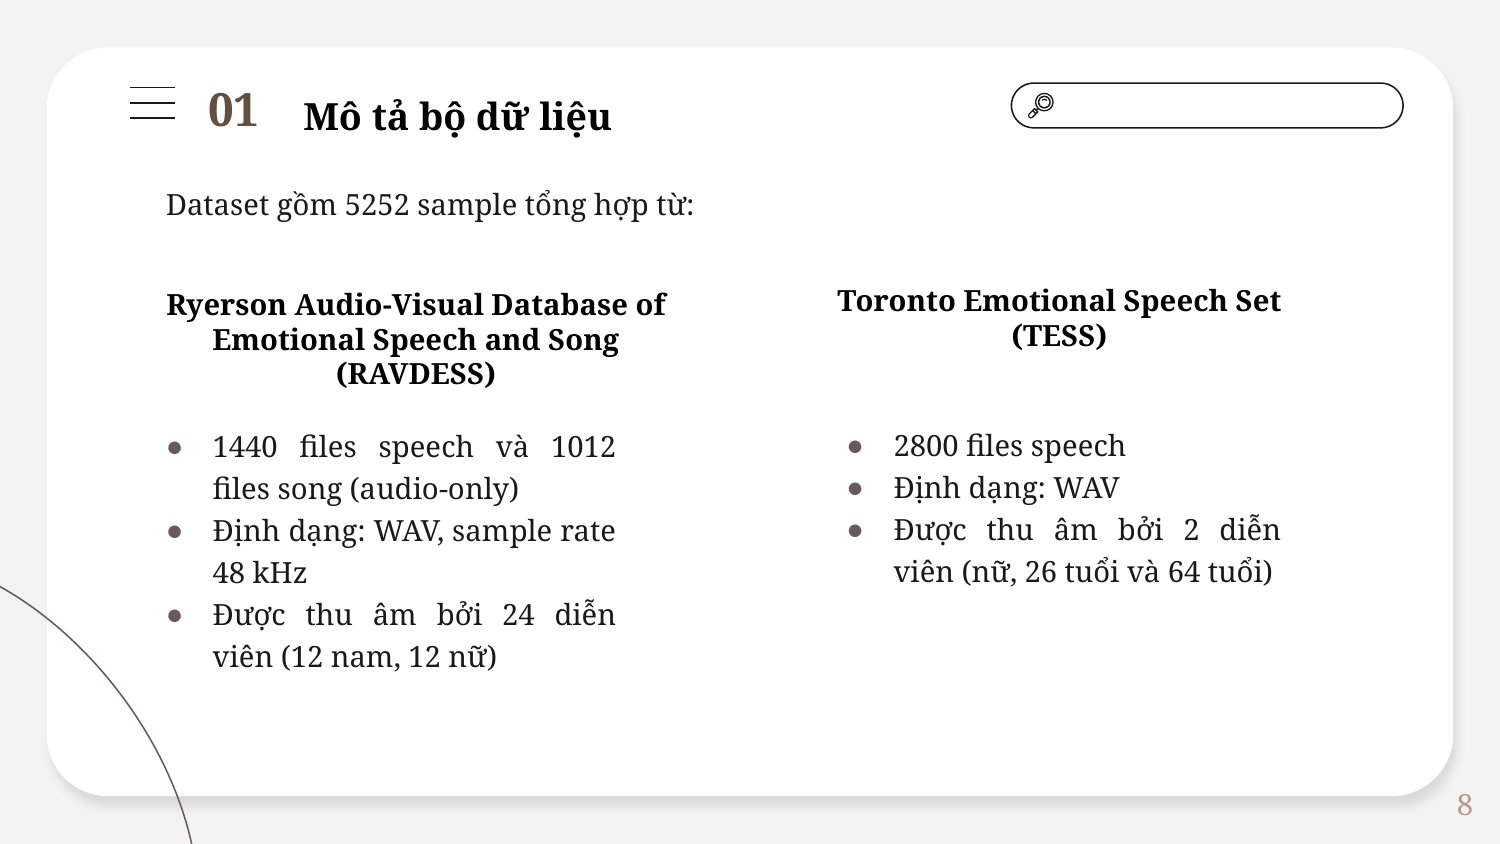

Mô tả bộ dữ liệu
01
Dataset gồm 5252 sample tổng hợp từ:
Ryerson Audio-Visual Database of Emotional Speech and Song (RAVDESS)
Toronto Emotional Speech Set (TESS)
2800 files speech
Định dạng: WAV
Được thu âm bởi 2 diễn viên (nữ, 26 tuổi và 64 tuổi)

1440 files speech và 1012 files song (audio-only)
Định dạng: WAV, sample rate 48 kHz
Được thu âm bởi 24 diễn viên (12 nam, 12 nữ)
8